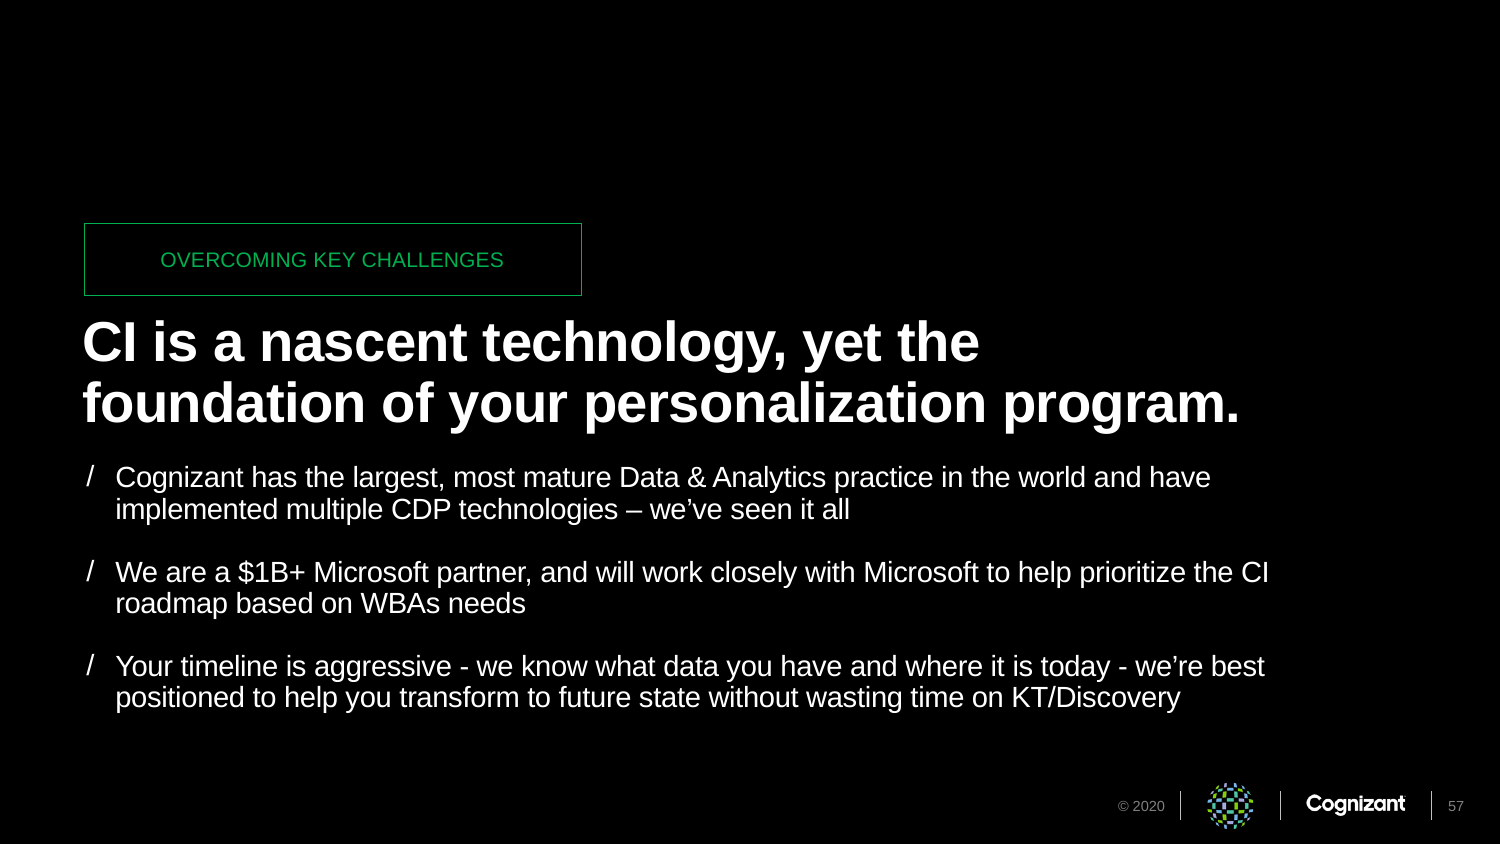

OVERCOMING KEY CHALLENGES
CI is a nascent technology, yet the foundation of your personalization program.
Cognizant has the largest, most mature Data & Analytics practice in the world and have implemented multiple CDP technologies – we’ve seen it all

We are a $1B+ Microsoft partner, and will work closely with Microsoft to help prioritize the CI roadmap based on WBAs needs

Your timeline is aggressive - we know what data you have and where it is today - we’re best positioned to help you transform to future state without wasting time on KT/Discovery
57
© 2020